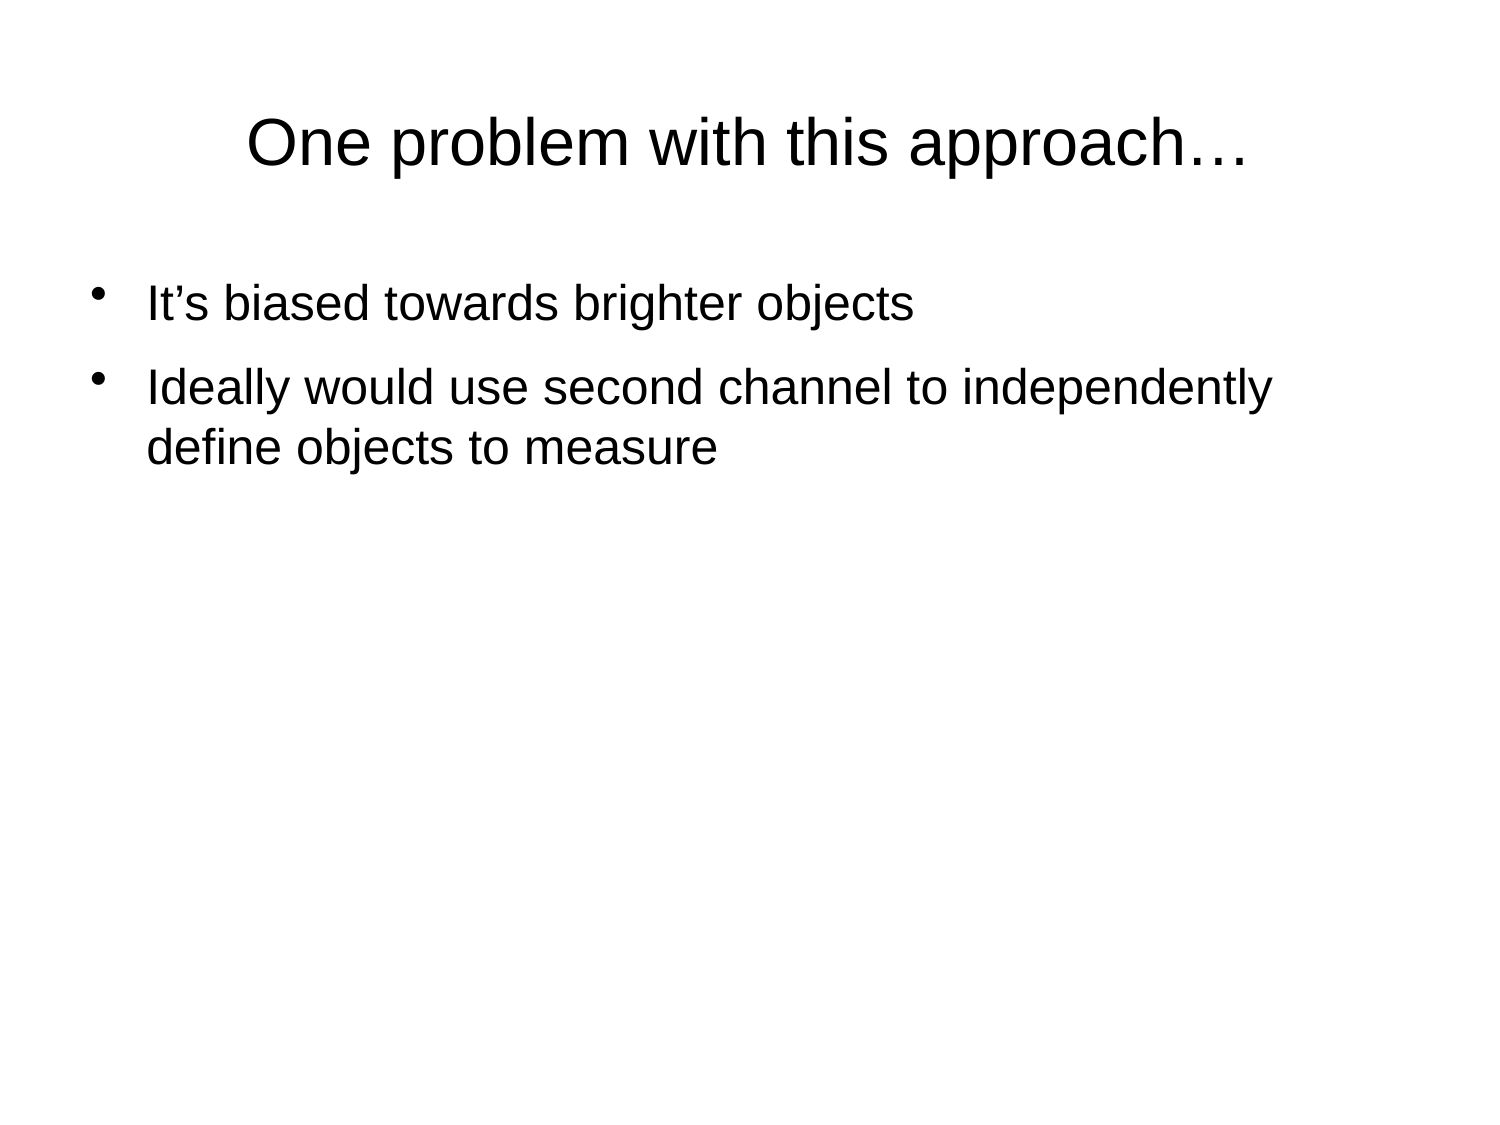

# One problem with this approach…
It’s biased towards brighter objects
Ideally would use second channel to independently define objects to measure